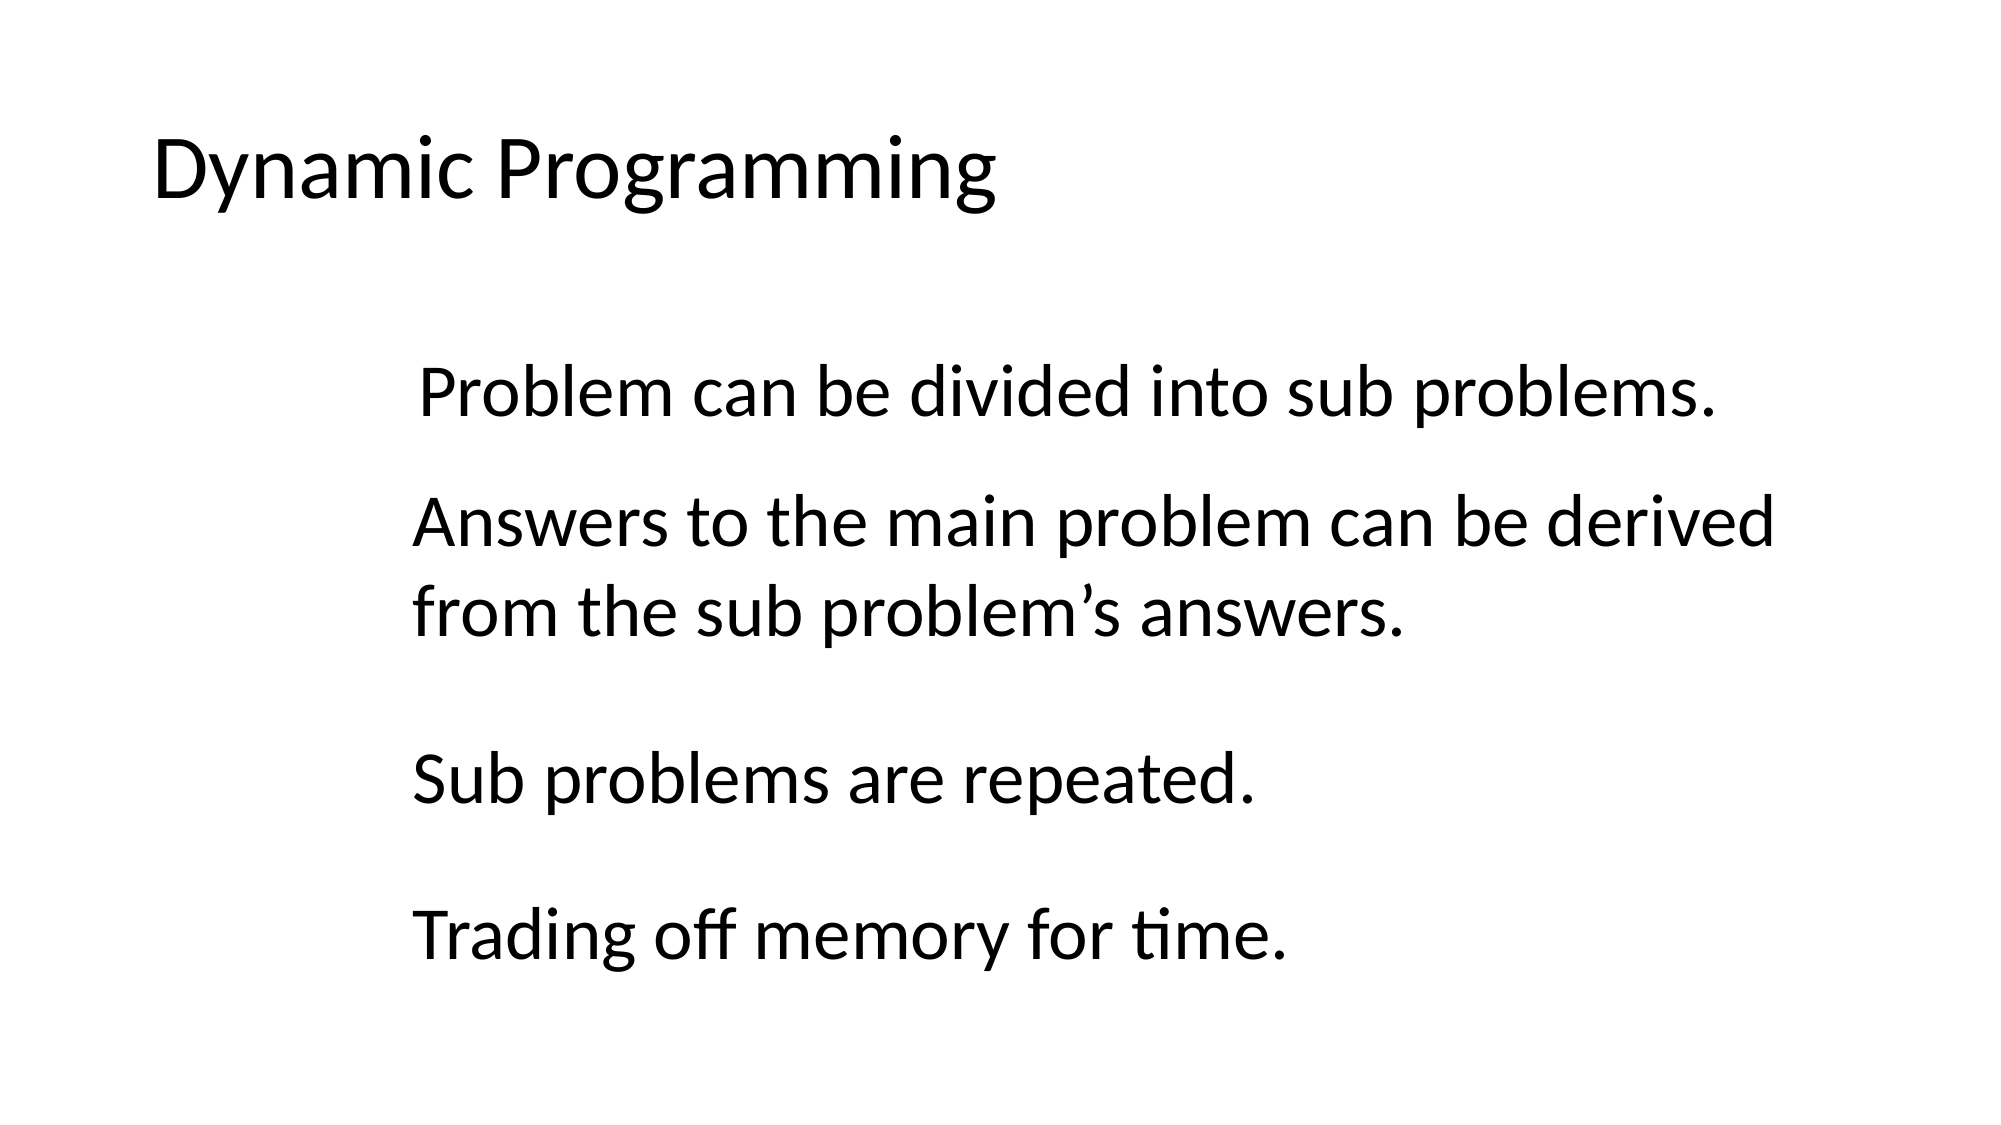

# Dynamic Programming
Problem can be divided into sub problems.
Answers to the main problem can be derived from the sub problem’s answers.
Sub problems are repeated.
Trading off memory for time.